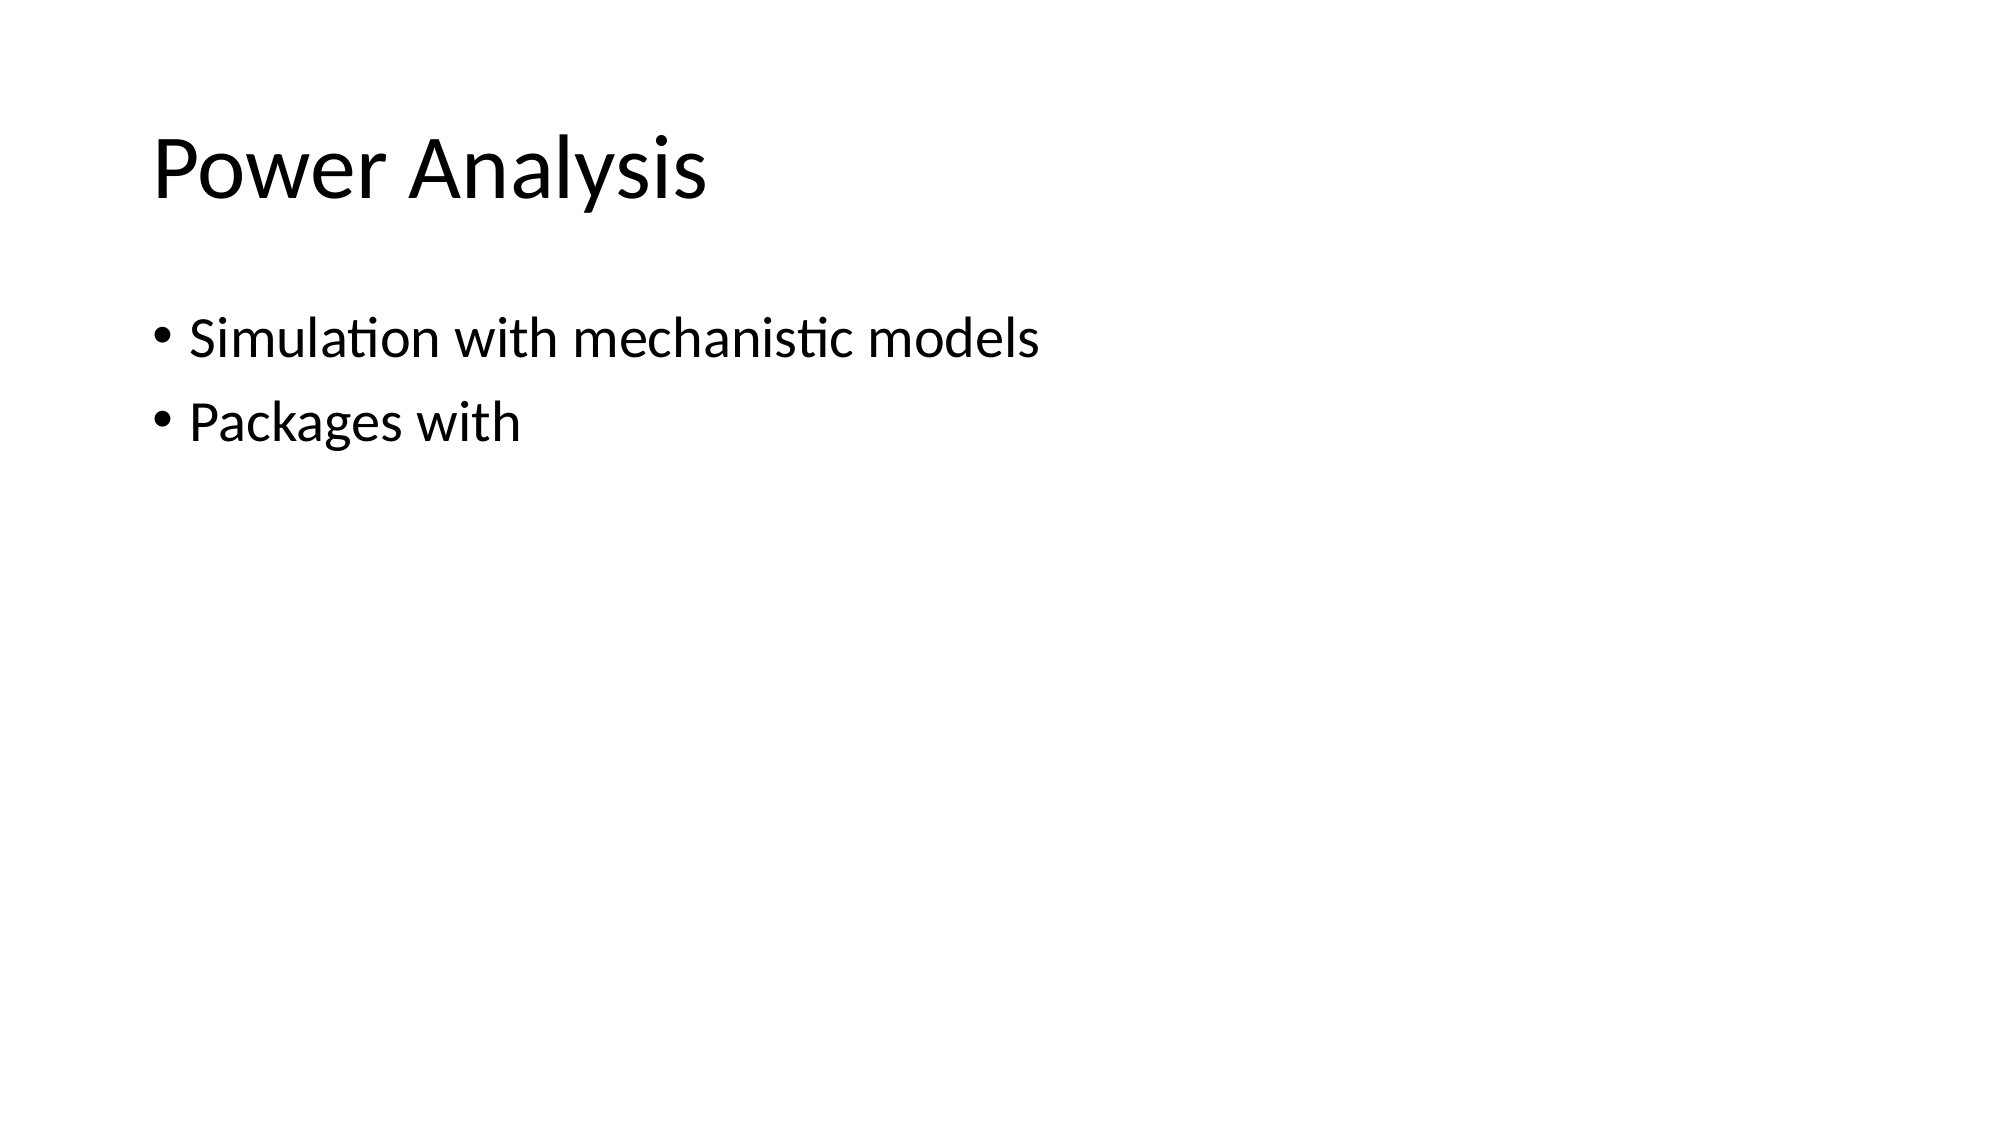

# Power Analysis
Simulation with mechanistic models
Packages with